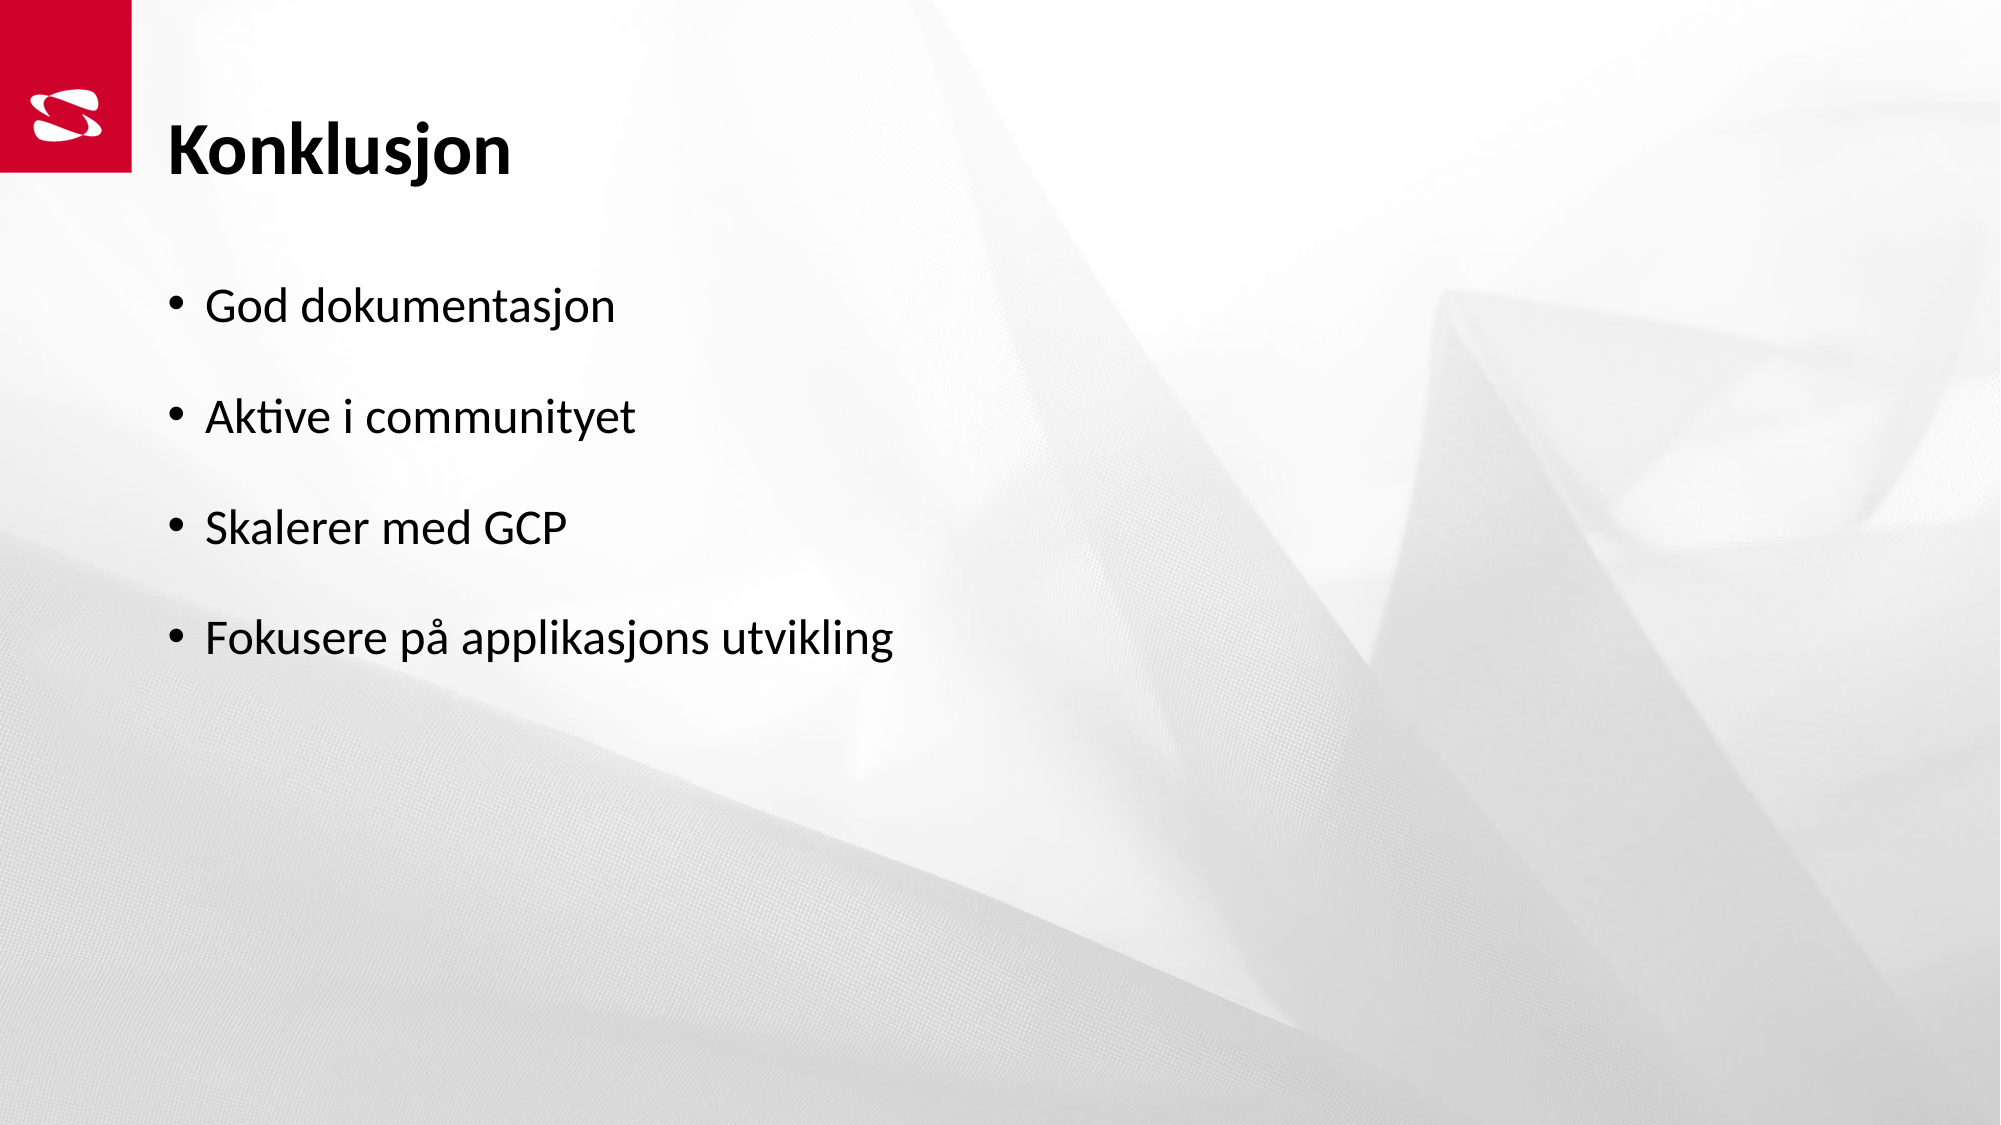

# Konklusjon
God dokumentasjon
Aktive i communityet
Skalerer med GCP
Fokusere på applikasjons utvikling